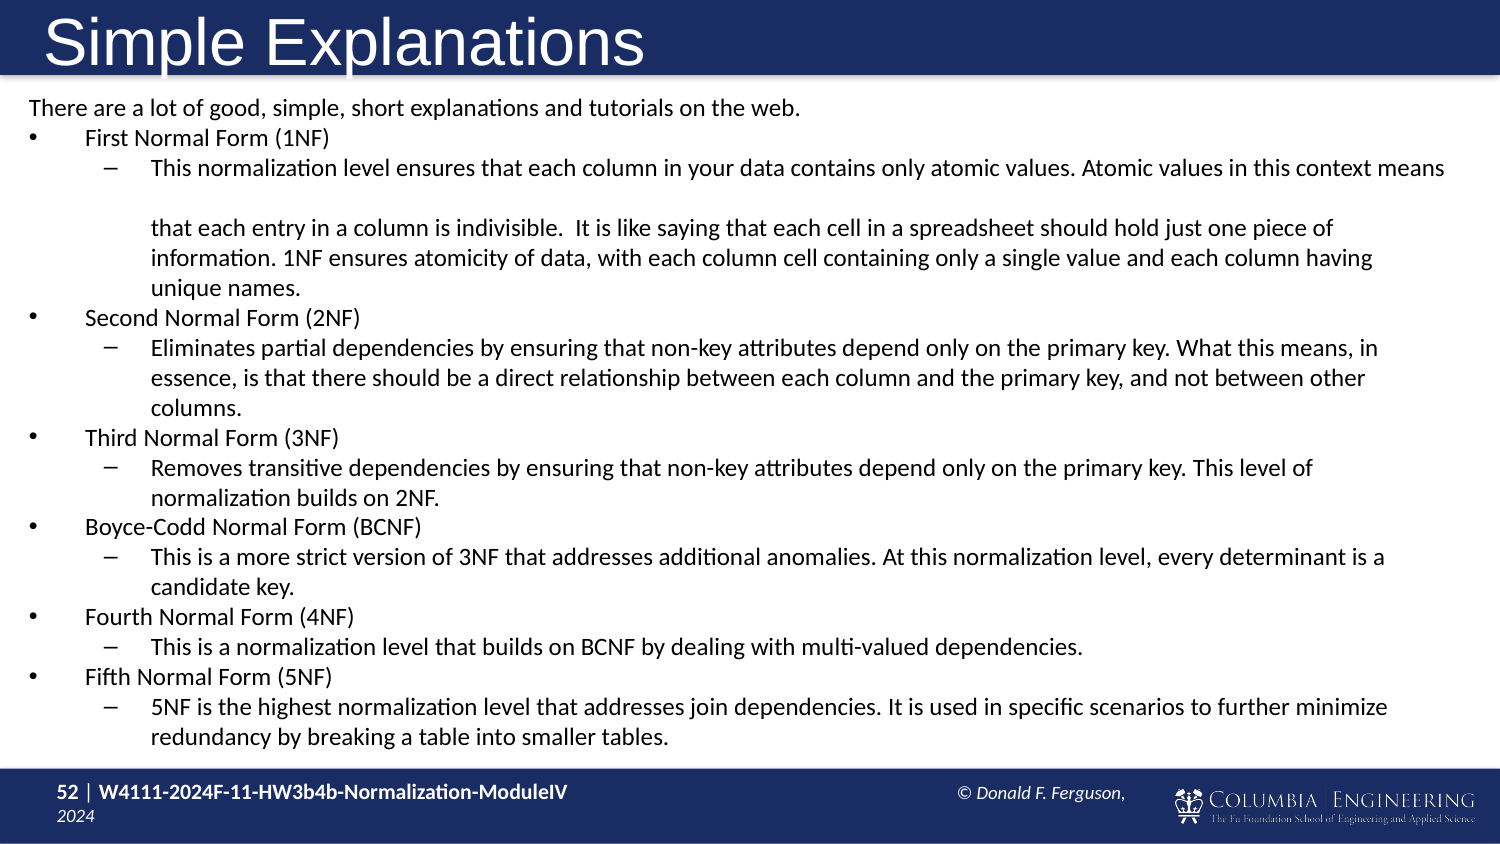

# Simple Explanations
There are a lot of good, simple, short explanations and tutorials on the web.
First Normal Form (1NF)
This normalization level ensures that each column in your data contains only atomic values. Atomic values in this context means
that each entry in a column is indivisible.  It is like saying that each cell in a spreadsheet should hold just one piece of information. 1NF ensures atomicity of data, with each column cell containing only a single value and each column having unique names.
Second Normal Form (2NF)
Eliminates partial dependencies by ensuring that non-key attributes depend only on the primary key. What this means, in essence, is that there should be a direct relationship between each column and the primary key, and not between other columns.
Third Normal Form (3NF)
Removes transitive dependencies by ensuring that non-key attributes depend only on the primary key. This level of normalization builds on 2NF.
Boyce-Codd Normal Form (BCNF)
This is a more strict version of 3NF that addresses additional anomalies. At this normalization level, every determinant is a candidate key.
Fourth Normal Form (4NF)
This is a normalization level that builds on BCNF by dealing with multi-valued dependencies.
Fifth Normal Form (5NF)
5NF is the highest normalization level that addresses join dependencies. It is used in specific scenarios to further minimize redundancy by breaking a table into smaller tables.